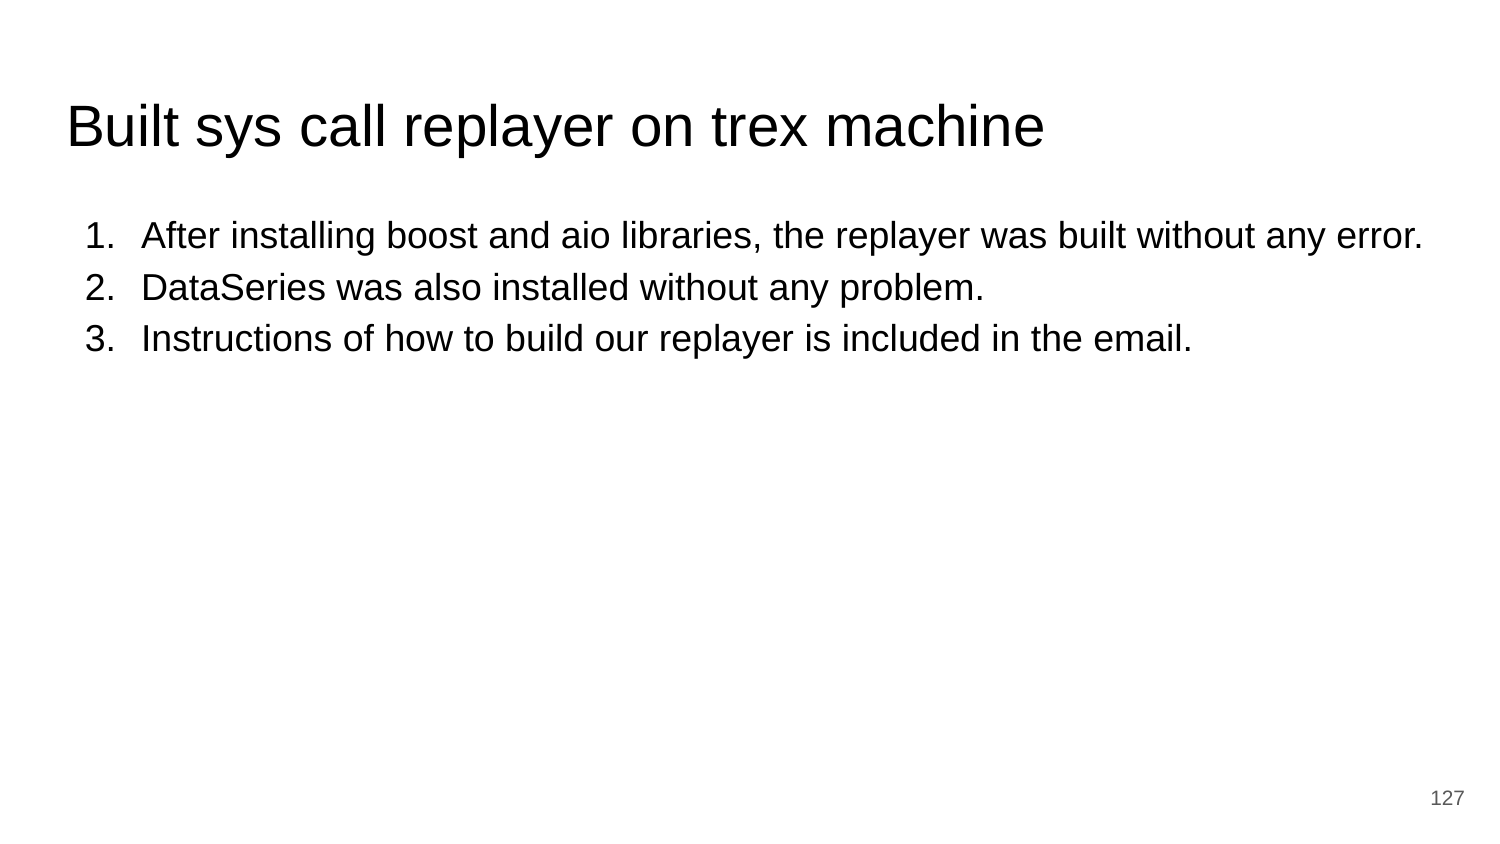

# Built sys call replayer on trex machine
After installing boost and aio libraries, the replayer was built without any error.
DataSeries was also installed without any problem.
Instructions of how to build our replayer is included in the email.
127